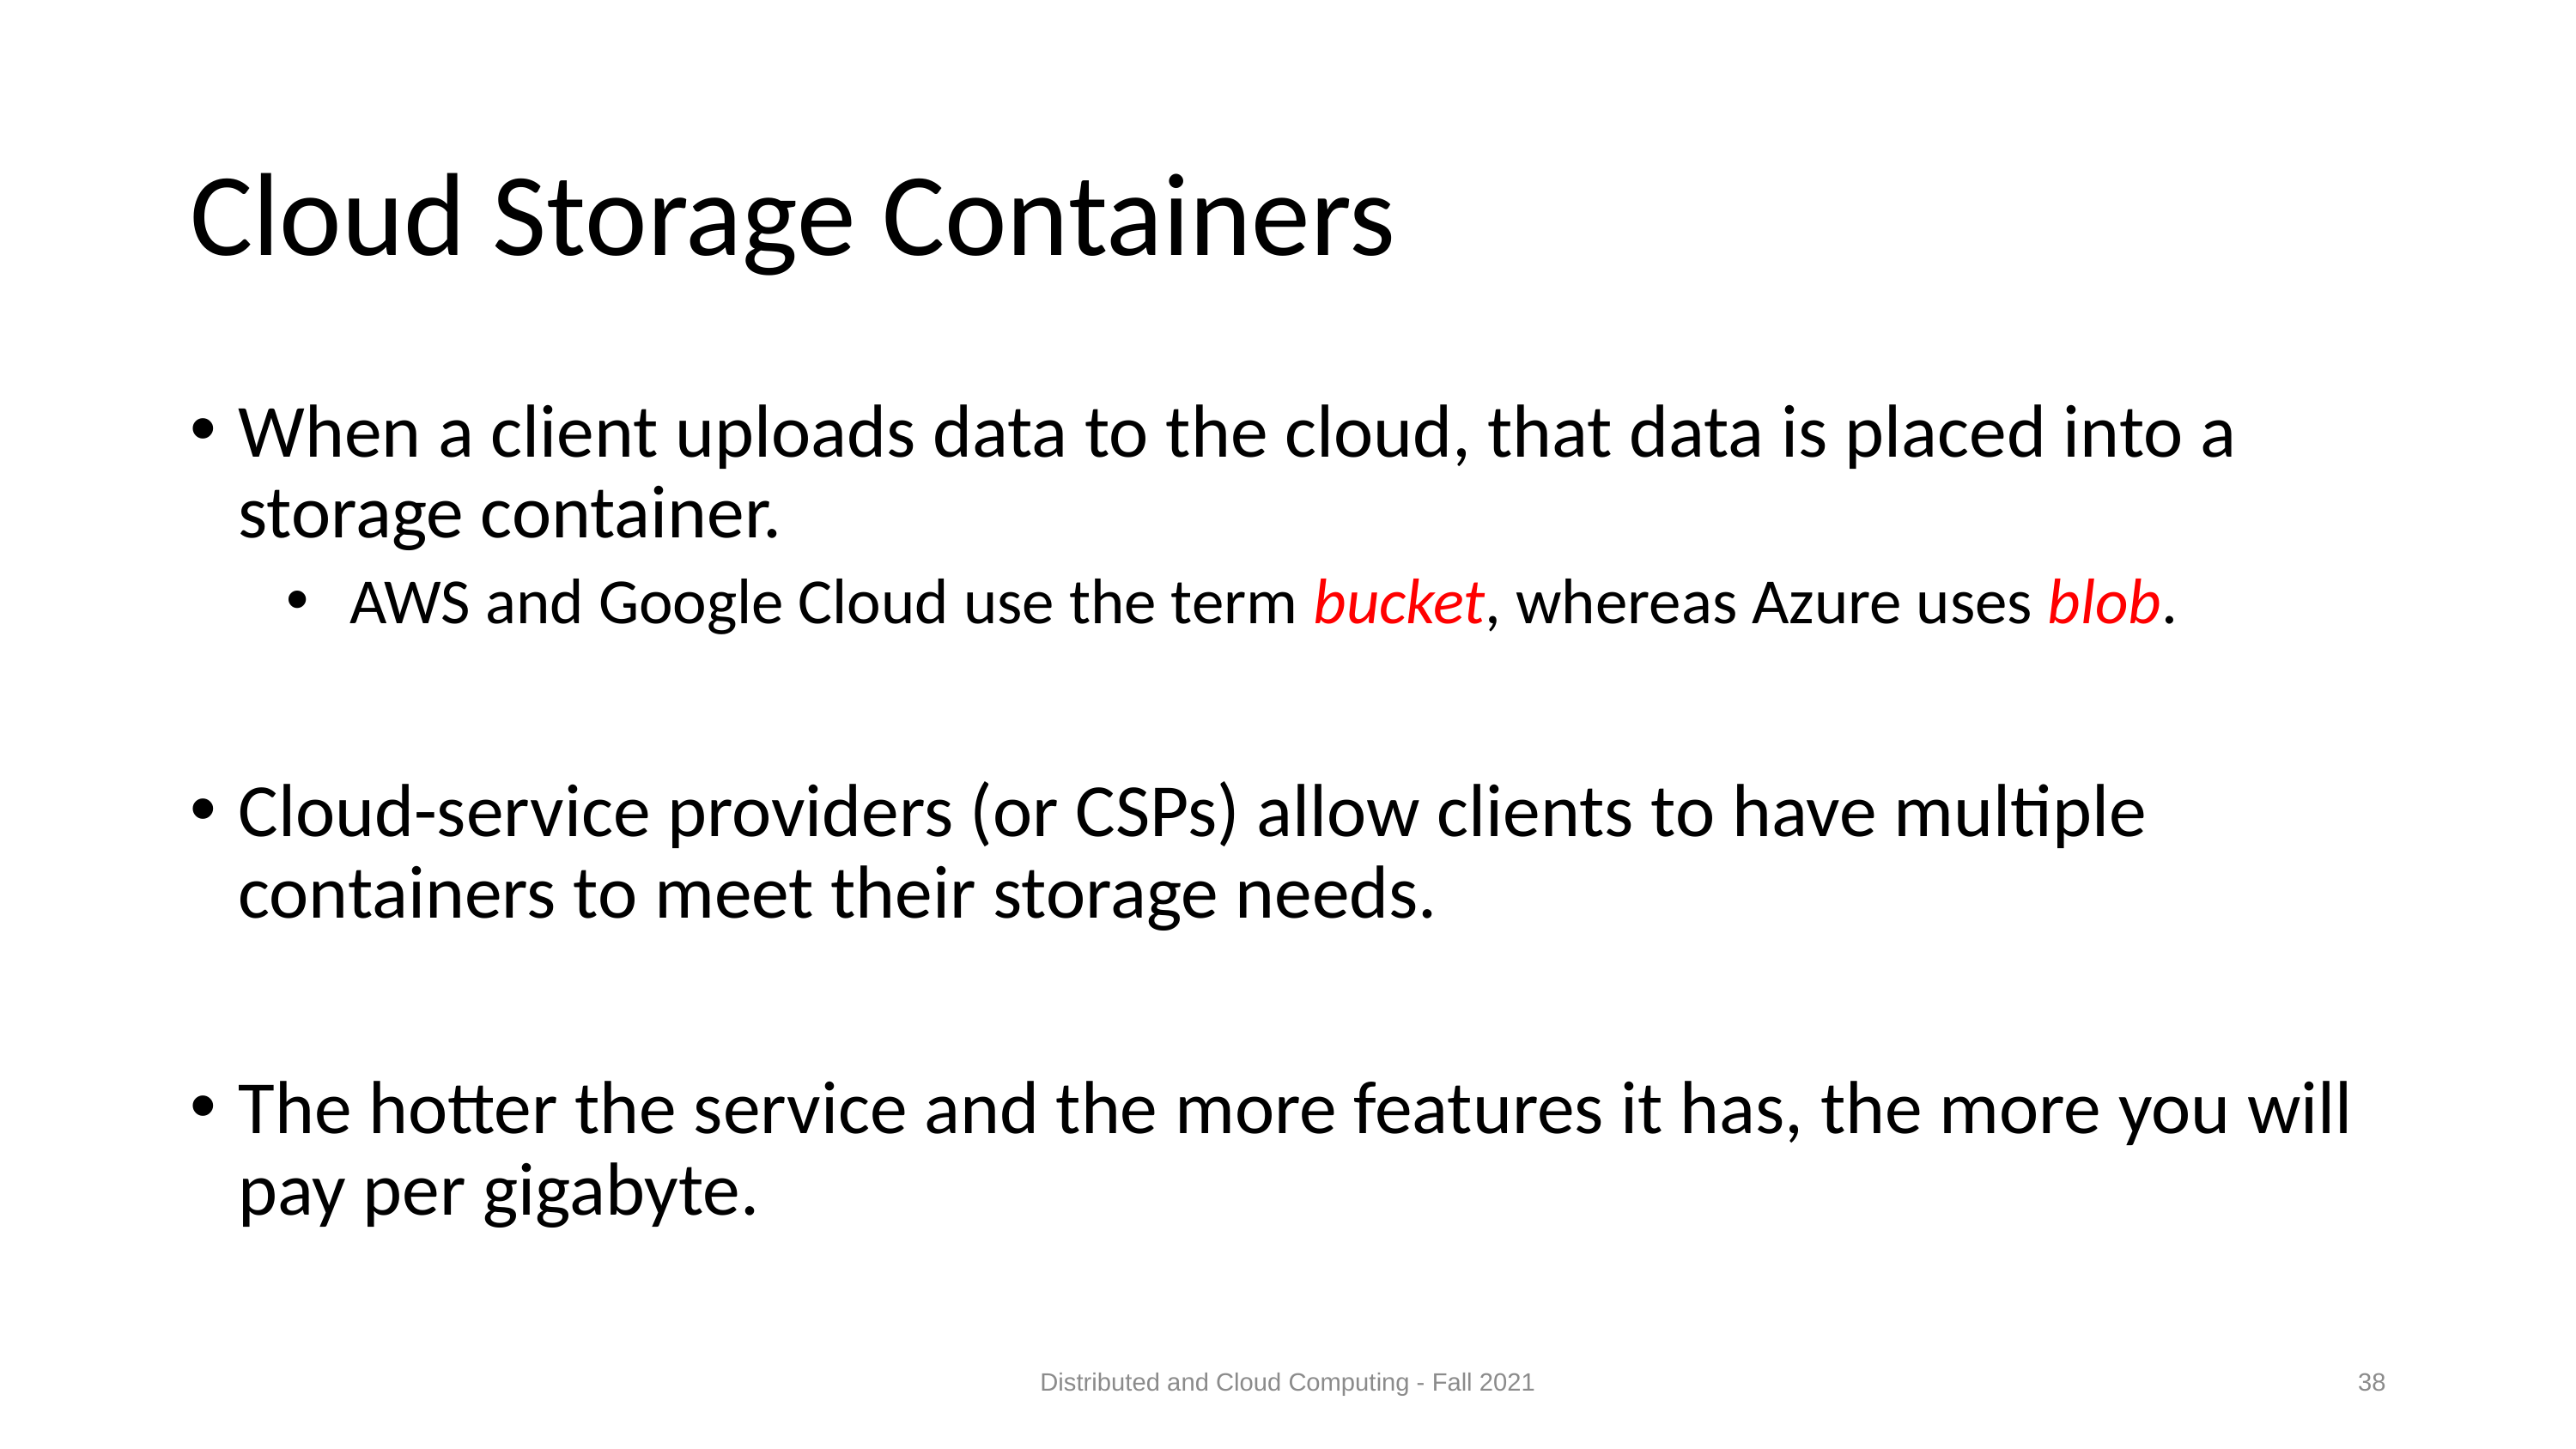

# Cloud Storage Containers
When a client uploads data to the cloud, that data is placed into a storage container.
 AWS and Google Cloud use the term bucket, whereas Azure uses blob.

Cloud-service providers (or CSPs) allow clients to have multiple containers to meet their storage needs.

The hotter the service and the more features it has, the more you will pay per gigabyte.
Distributed and Cloud Computing - Fall 2021
38